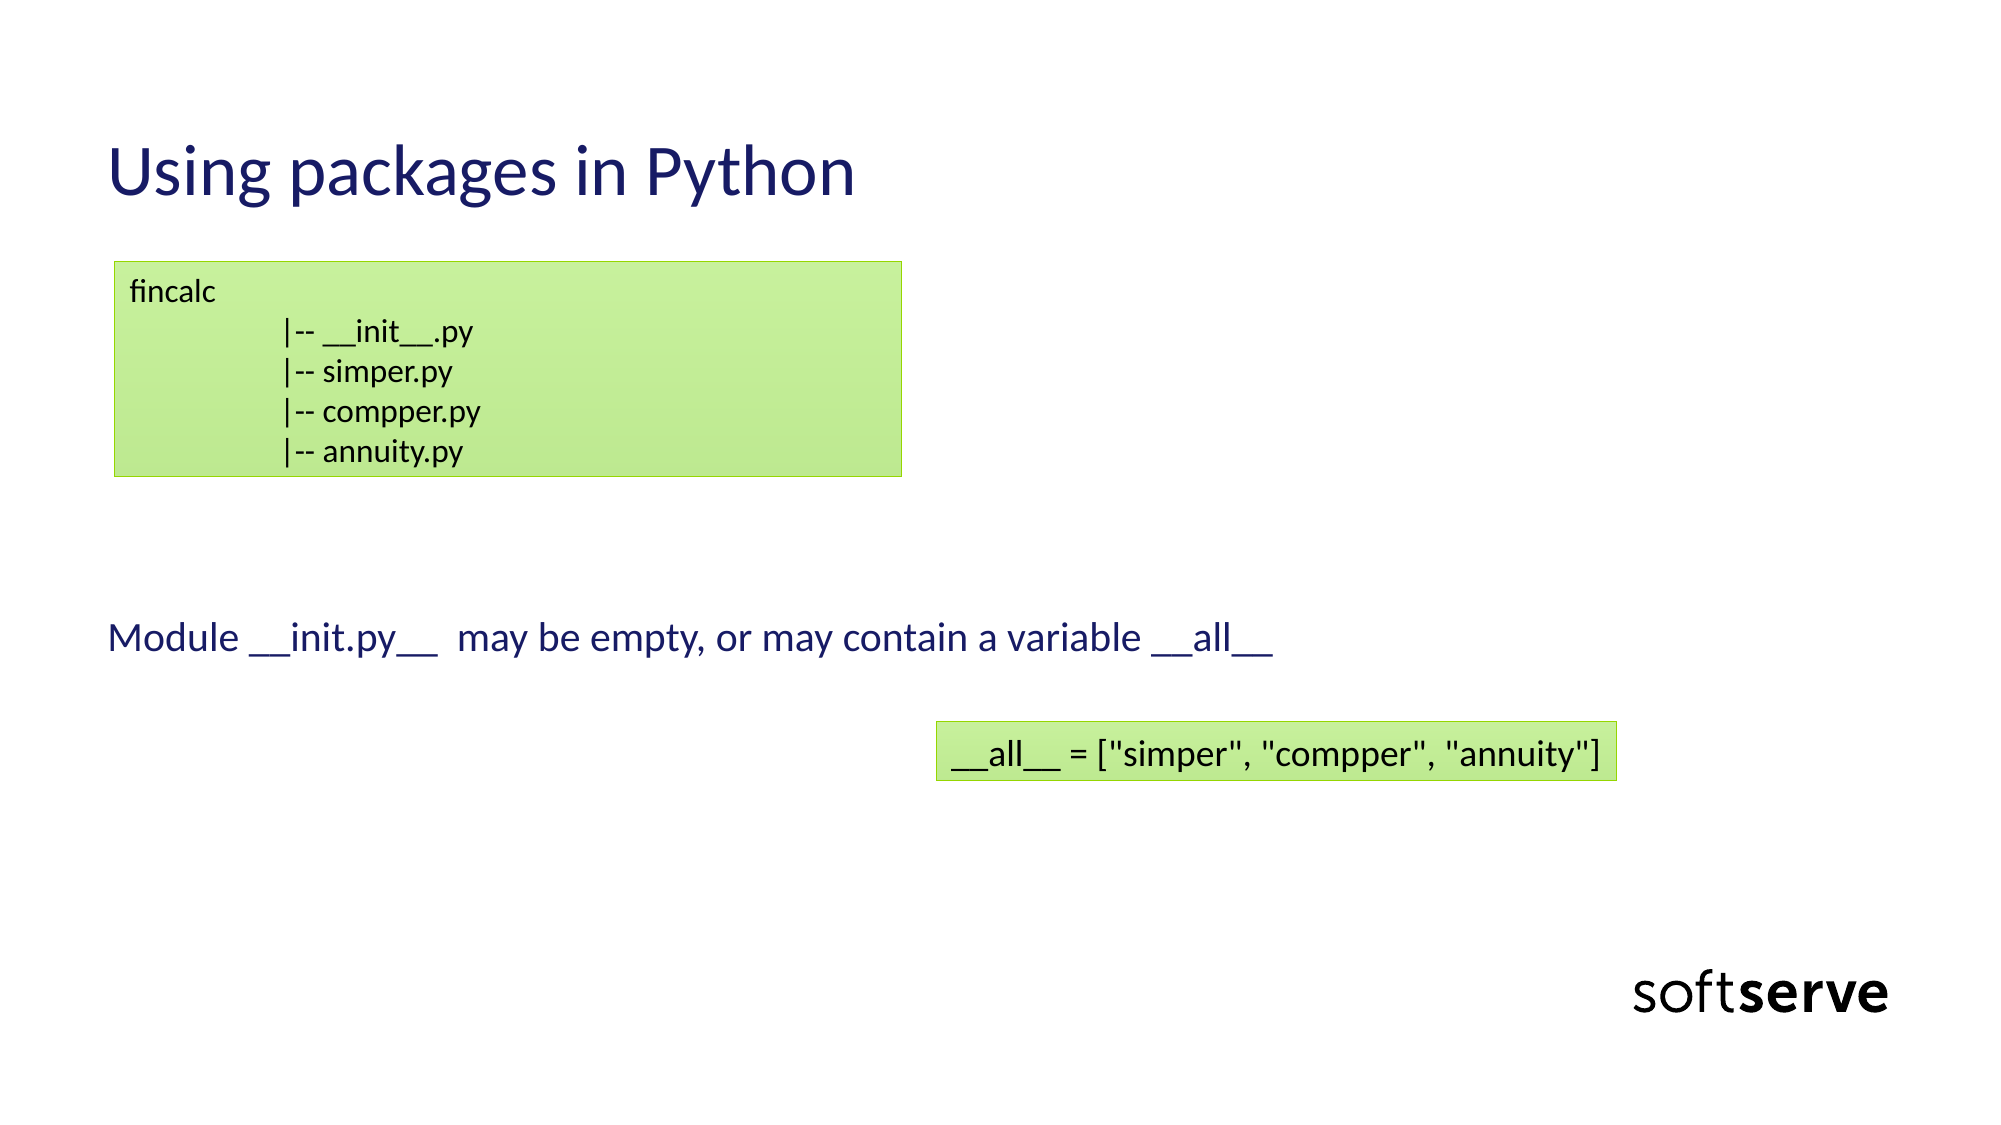

# Using packages in Python
fincalc
	|-- __init__.py
	|-- simper.py
	|-- compper.py
	|-- annuity.py
Module __init.py__  may be empty, or may contain a variable __all__
__all__ = ["simper", "compper", "annuity"]